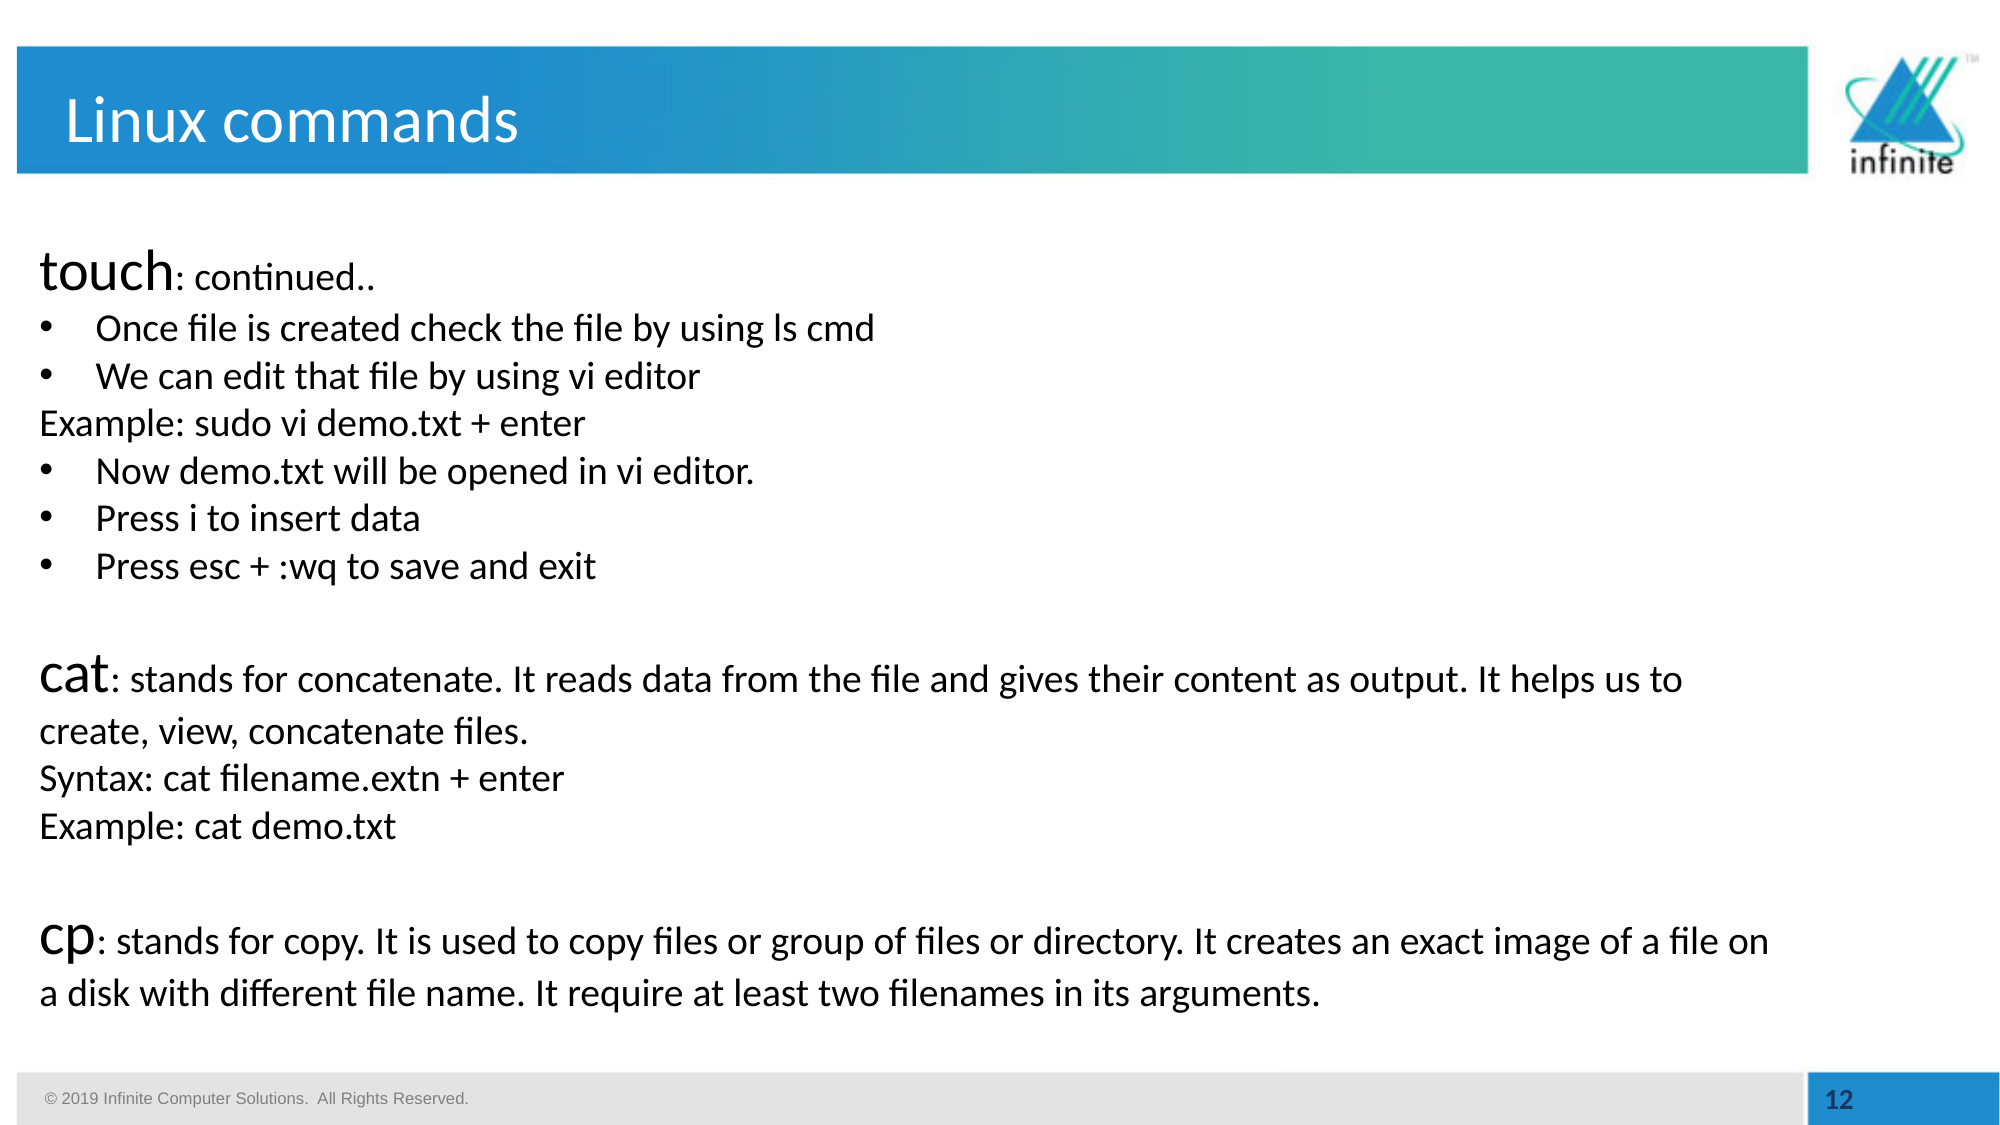

# Linux commands

touch: continued..
Once file is created check the file by using ls cmd
We can edit that file by using vi editor
Example: sudo vi demo.txt + enter
Now demo.txt will be opened in vi editor.
Press i to insert data
Press esc + :wq to save and exit

cat: stands for concatenate. It reads data from the file and gives their content as output. It helps us to create, view, concatenate files.
Syntax: cat filename.extn + enter
Example: cat demo.txt

cp: stands for copy. It is used to copy files or group of files or directory. It creates an exact image of a file on a disk with different file name. It require at least two filenames in its arguments.

12